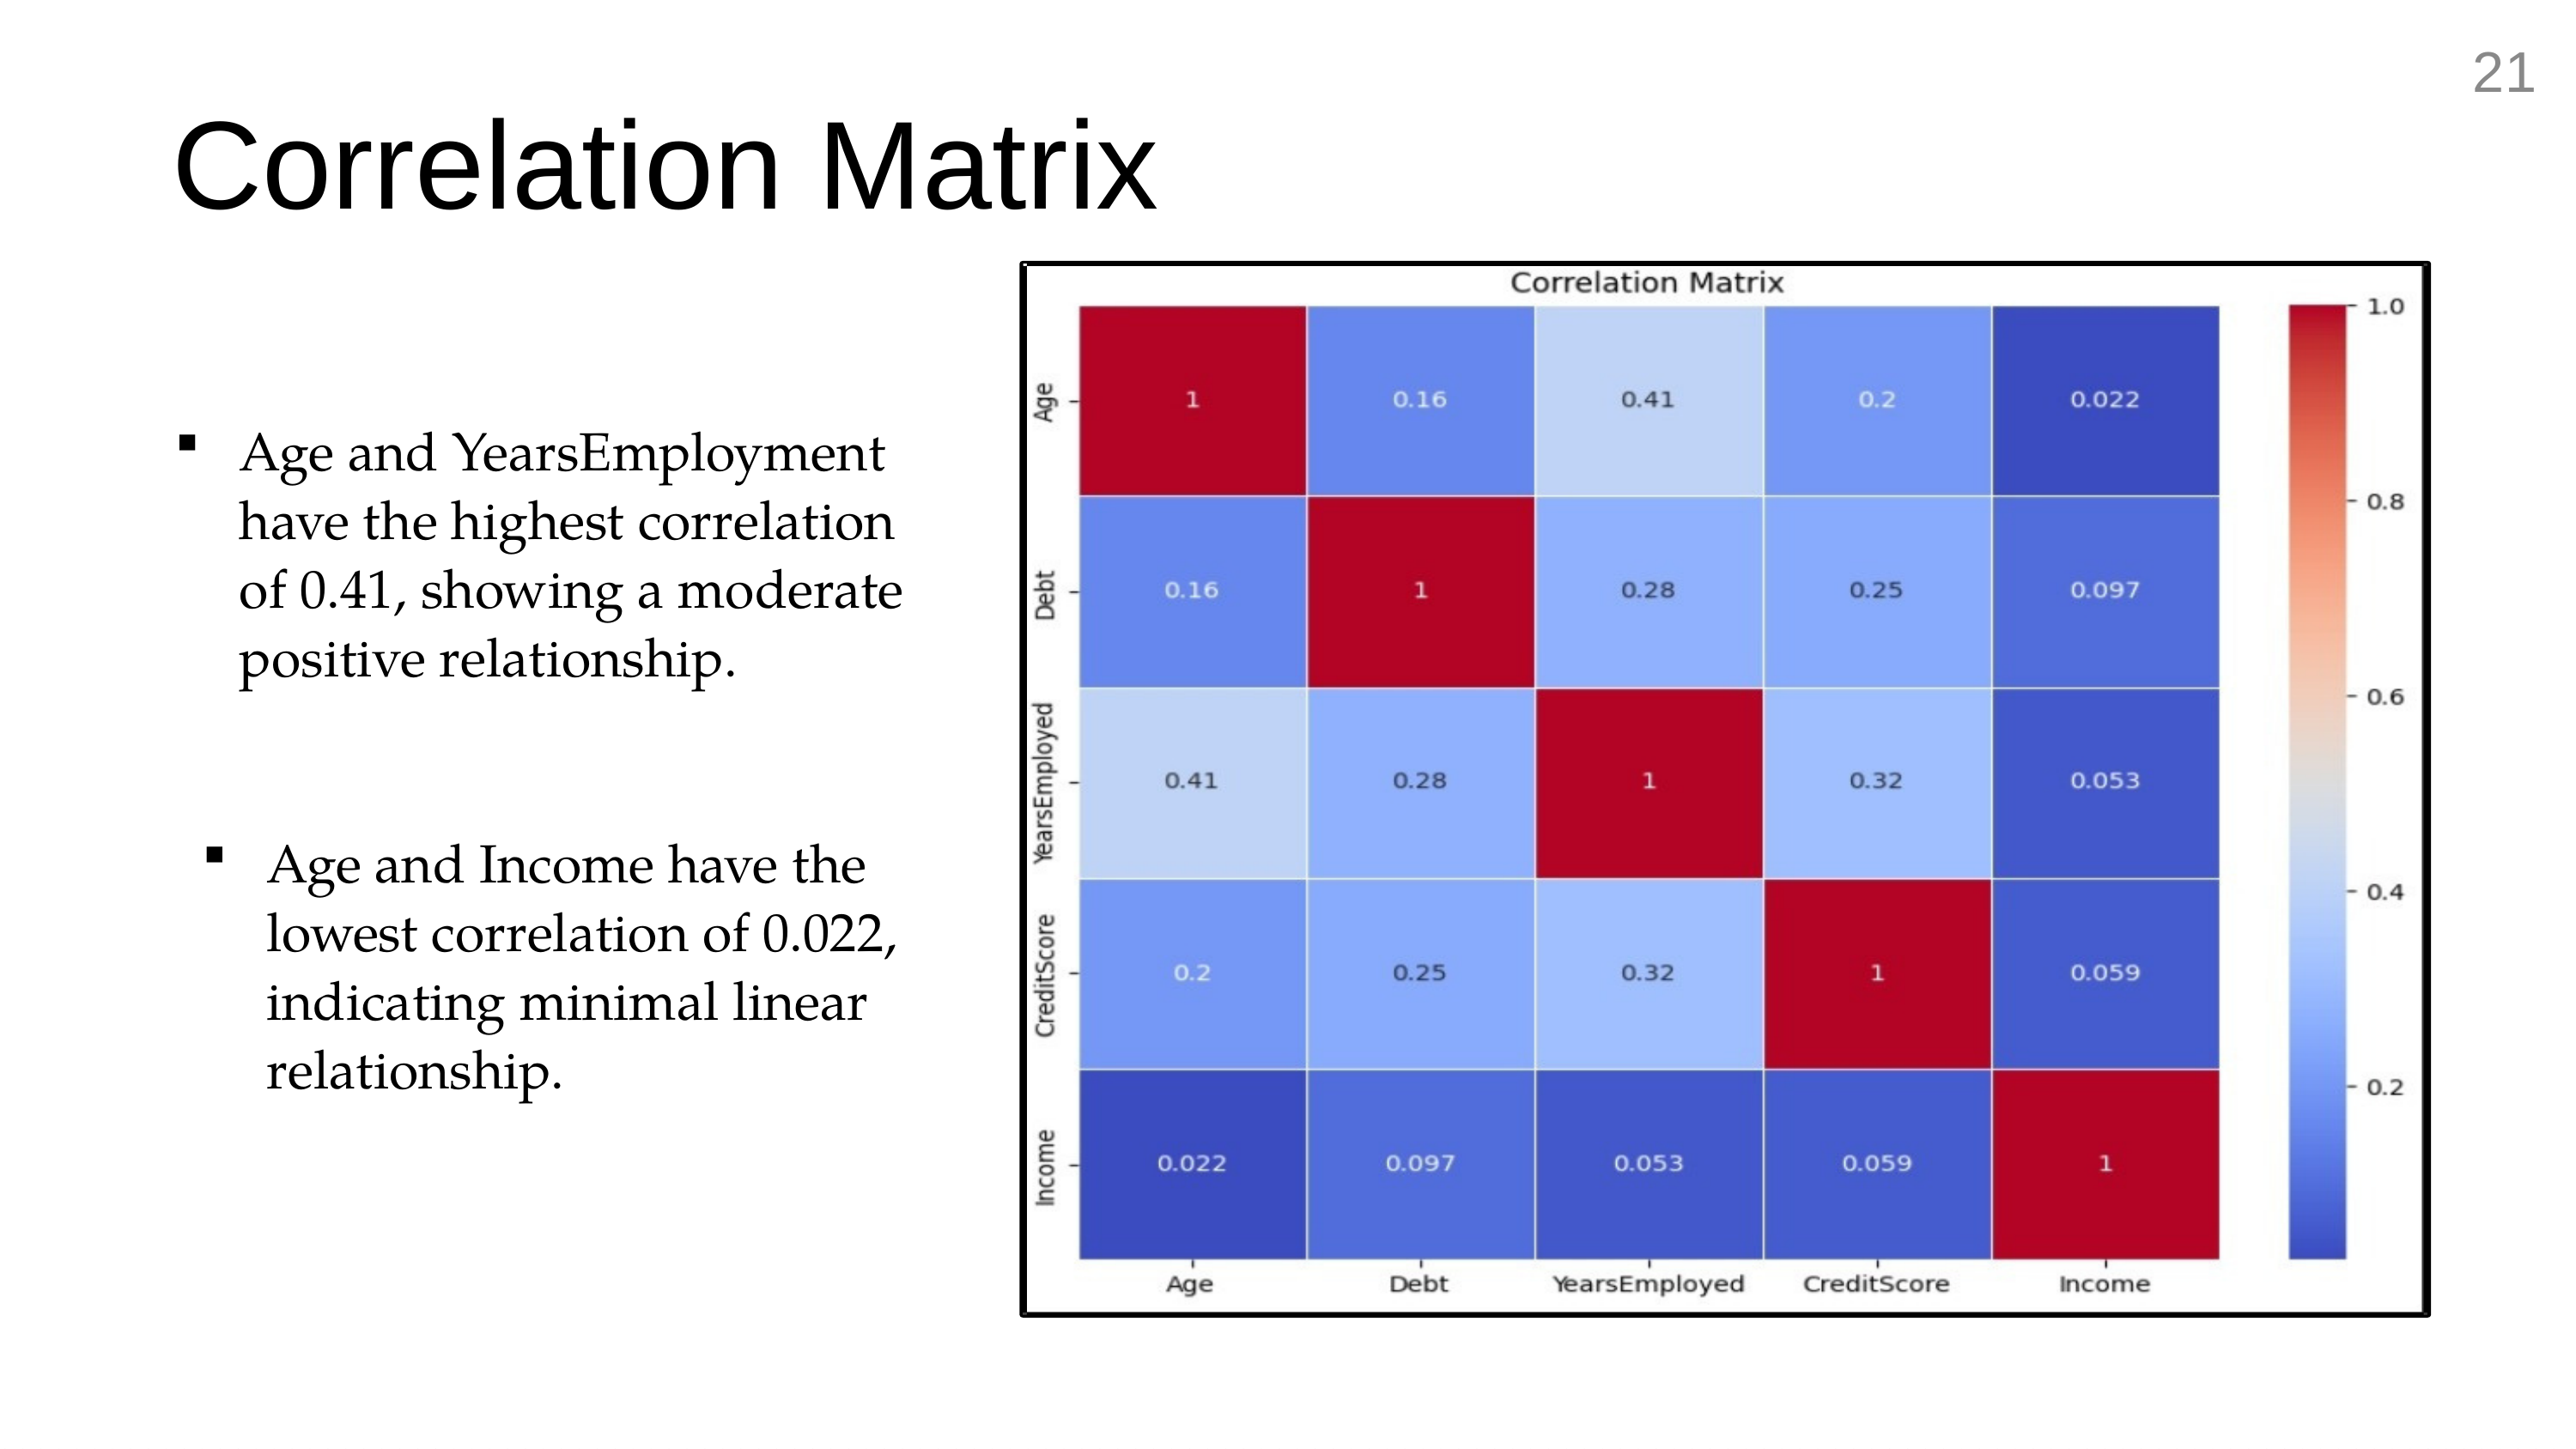

21
Correlation Matrix

Age and YearsEmployment have the highest correlation of 0.41, showing a moderate positive relationship.

Age and Income have the lowest correlation of 0.022, indicating minimal linear relationship.